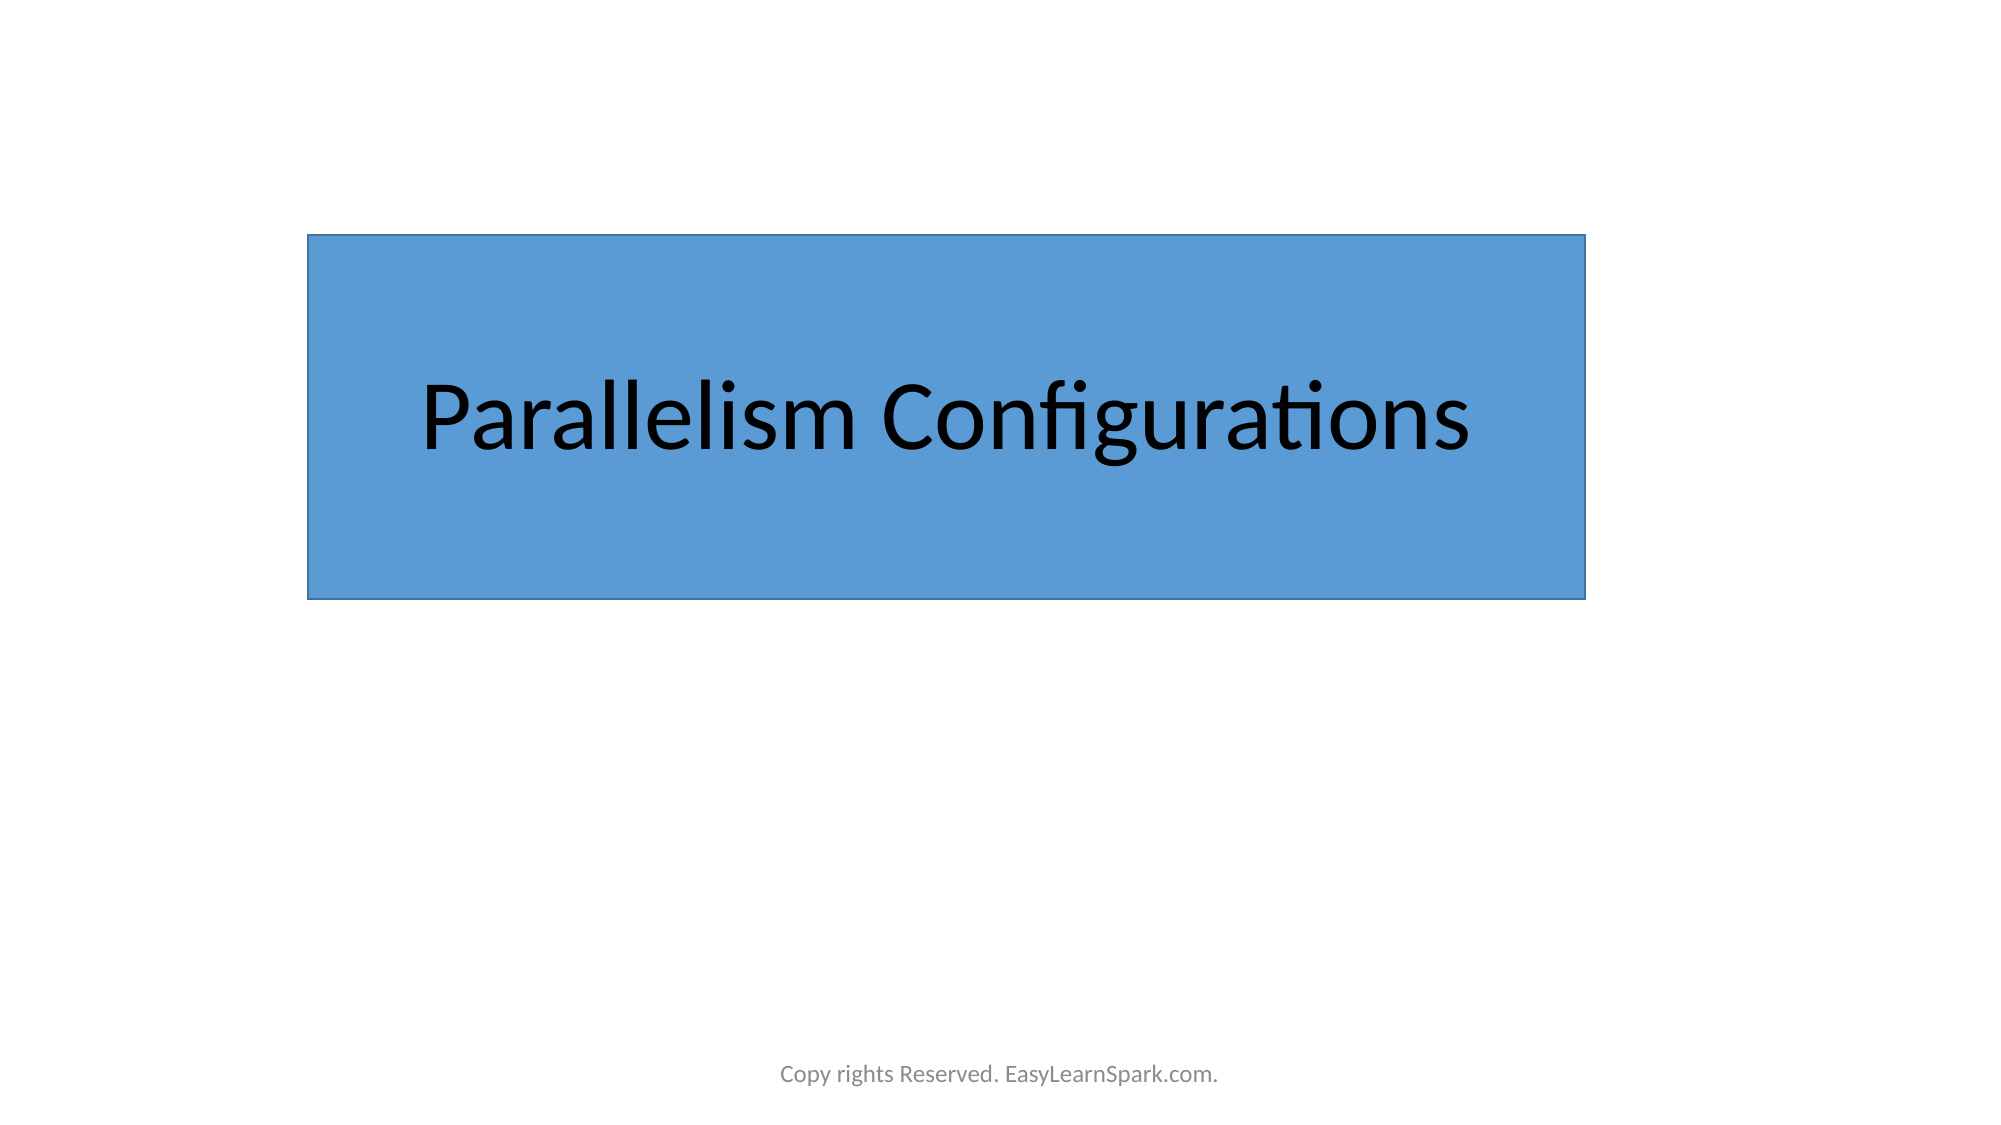

# Parallelism Configurations
Copy rights Reserved. EasyLearnSpark.com.